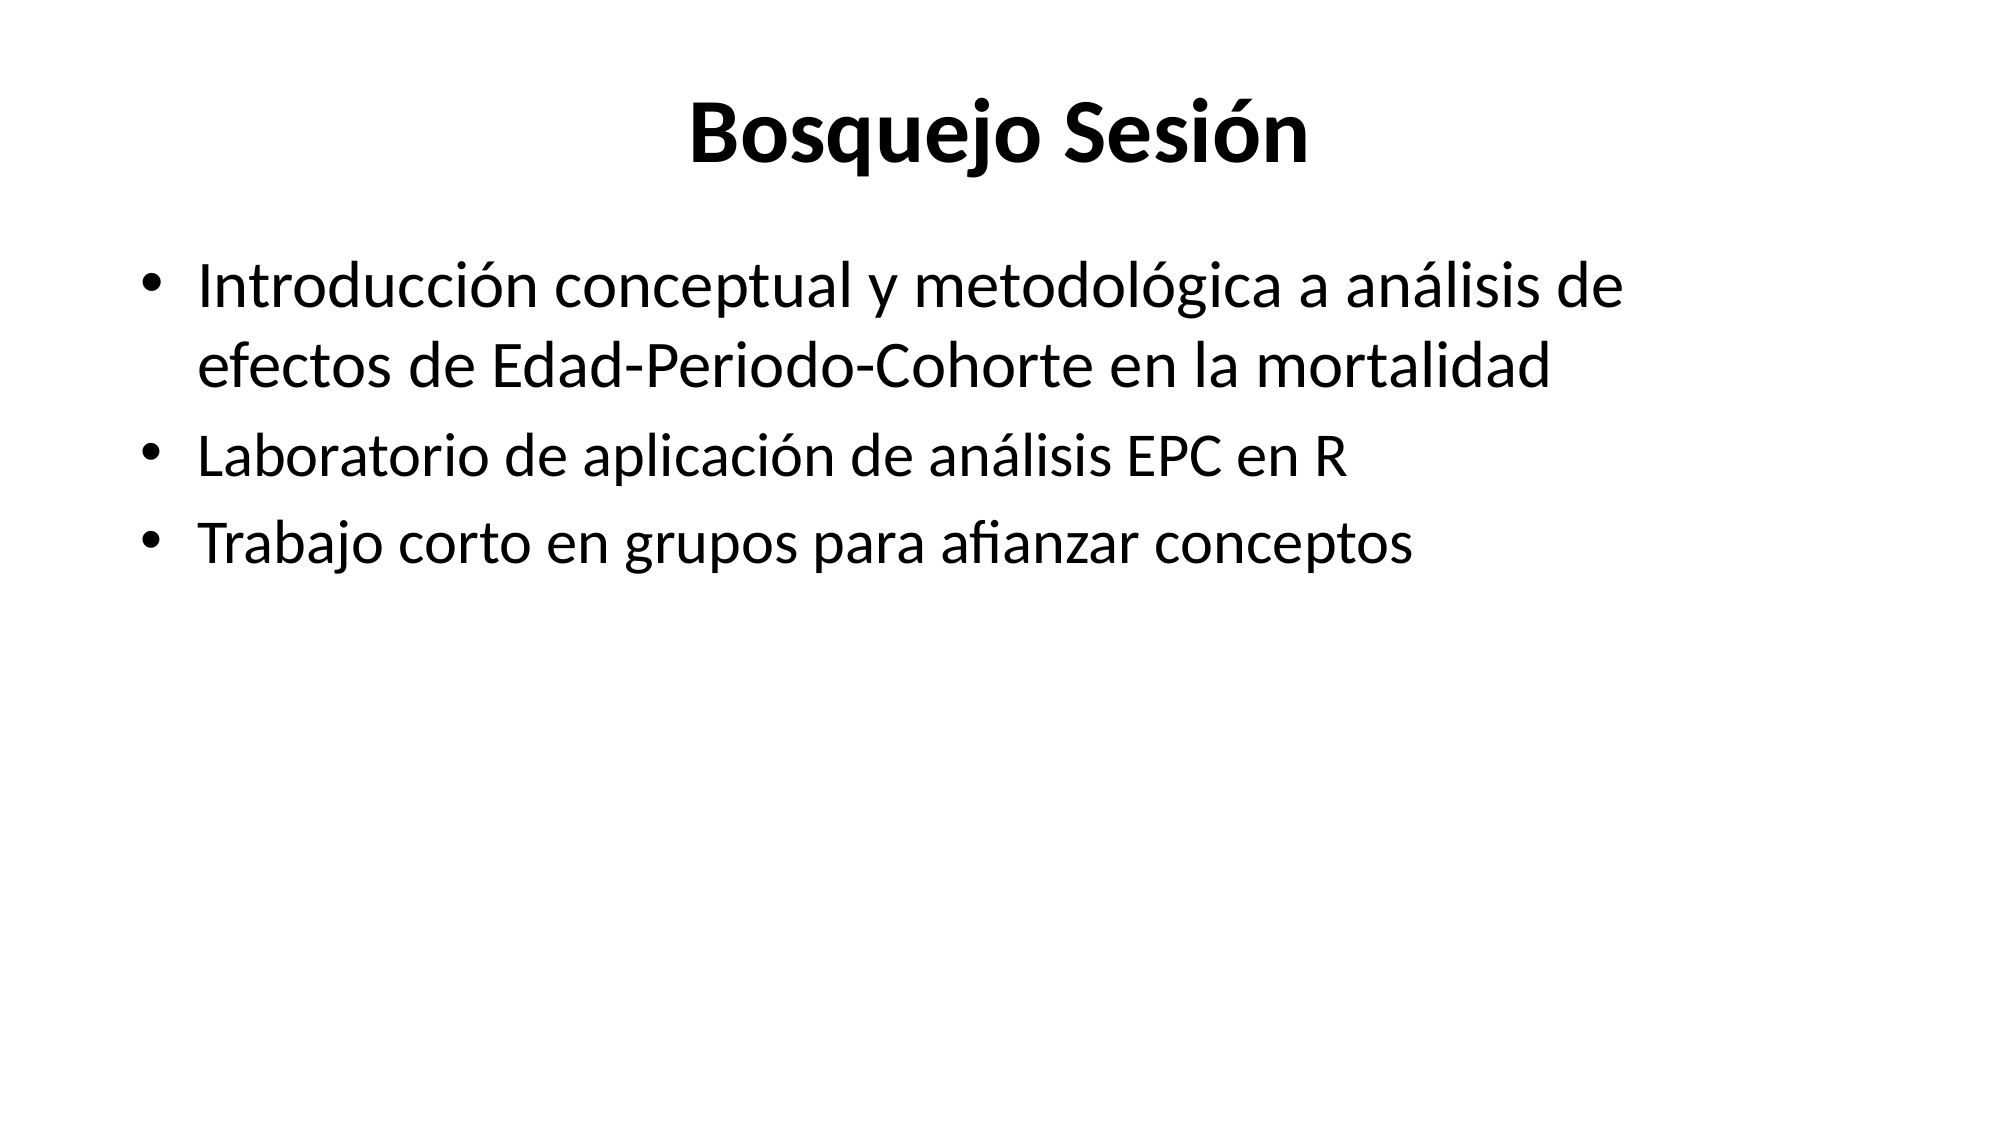

# Bosquejo Sesión
Introducción conceptual y metodológica a análisis de  efectos de Edad-Periodo-Cohorte en la mortalidad
Laboratorio de aplicación de análisis EPC en R
Trabajo corto en grupos para afianzar conceptos